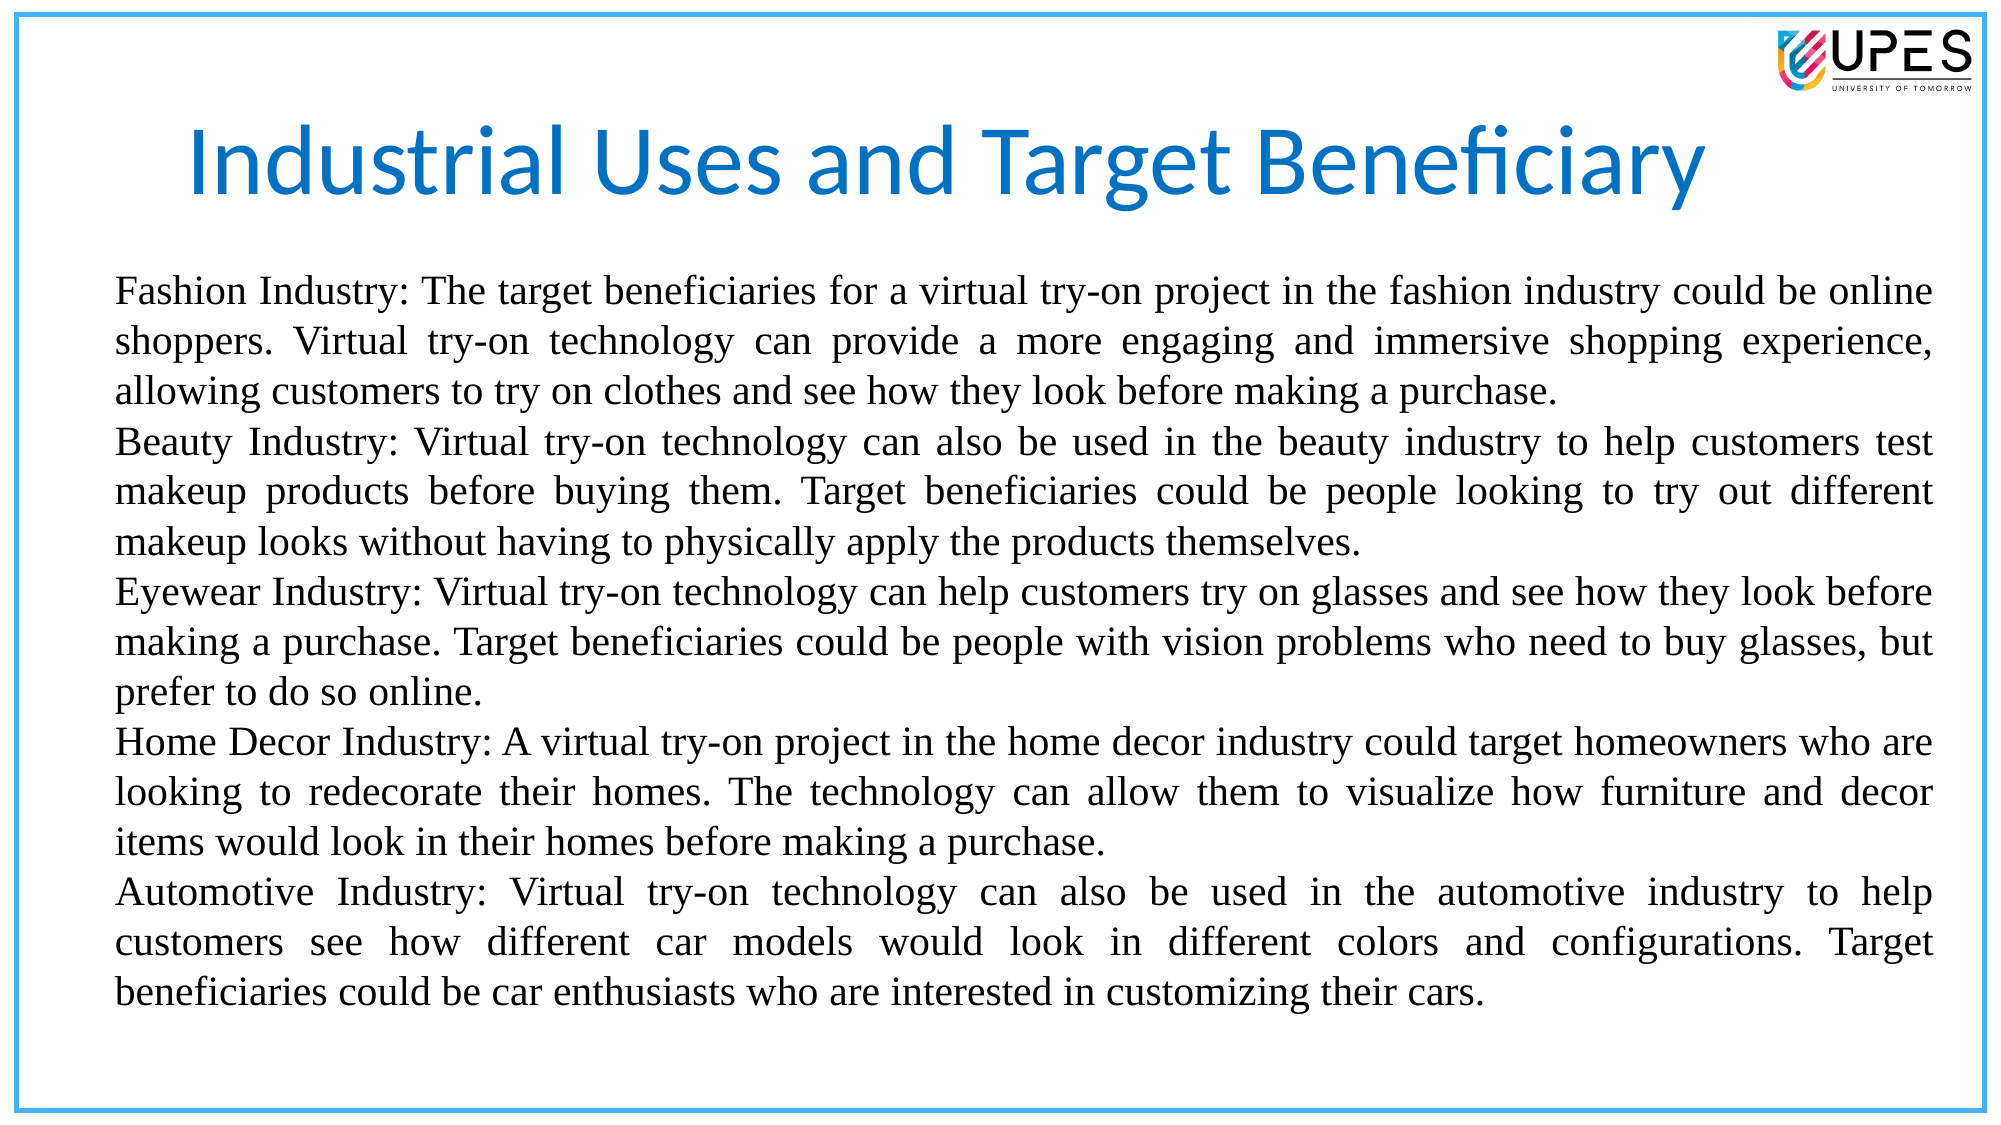

# Industrial Uses and Target Beneficiary
Fashion Industry: The target beneficiaries for a virtual try-on project in the fashion industry could be online shoppers. Virtual try-on technology can provide a more engaging and immersive shopping experience, allowing customers to try on clothes and see how they look before making a purchase.
Beauty Industry: Virtual try-on technology can also be used in the beauty industry to help customers test makeup products before buying them. Target beneficiaries could be people looking to try out different makeup looks without having to physically apply the products themselves.
Eyewear Industry: Virtual try-on technology can help customers try on glasses and see how they look before making a purchase. Target beneficiaries could be people with vision problems who need to buy glasses, but prefer to do so online.
Home Decor Industry: A virtual try-on project in the home decor industry could target homeowners who are looking to redecorate their homes. The technology can allow them to visualize how furniture and decor items would look in their homes before making a purchase.
Automotive Industry: Virtual try-on technology can also be used in the automotive industry to help customers see how different car models would look in different colors and configurations. Target beneficiaries could be car enthusiasts who are interested in customizing their cars.